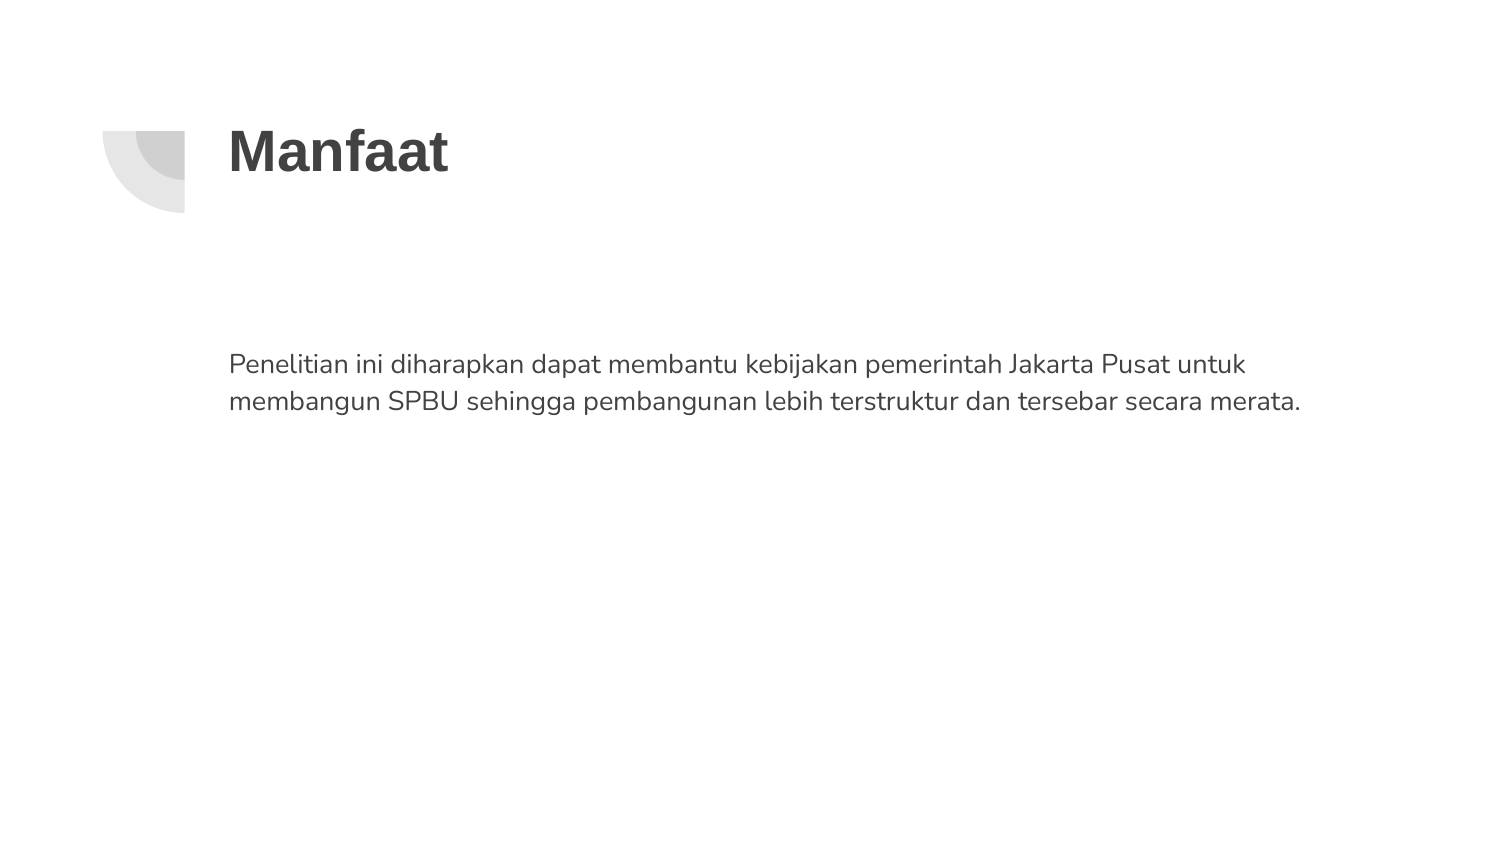

# Manfaat
Penelitian ini diharapkan dapat membantu kebijakan pemerintah Jakarta Pusat untuk membangun SPBU sehingga pembangunan lebih terstruktur dan tersebar secara merata.